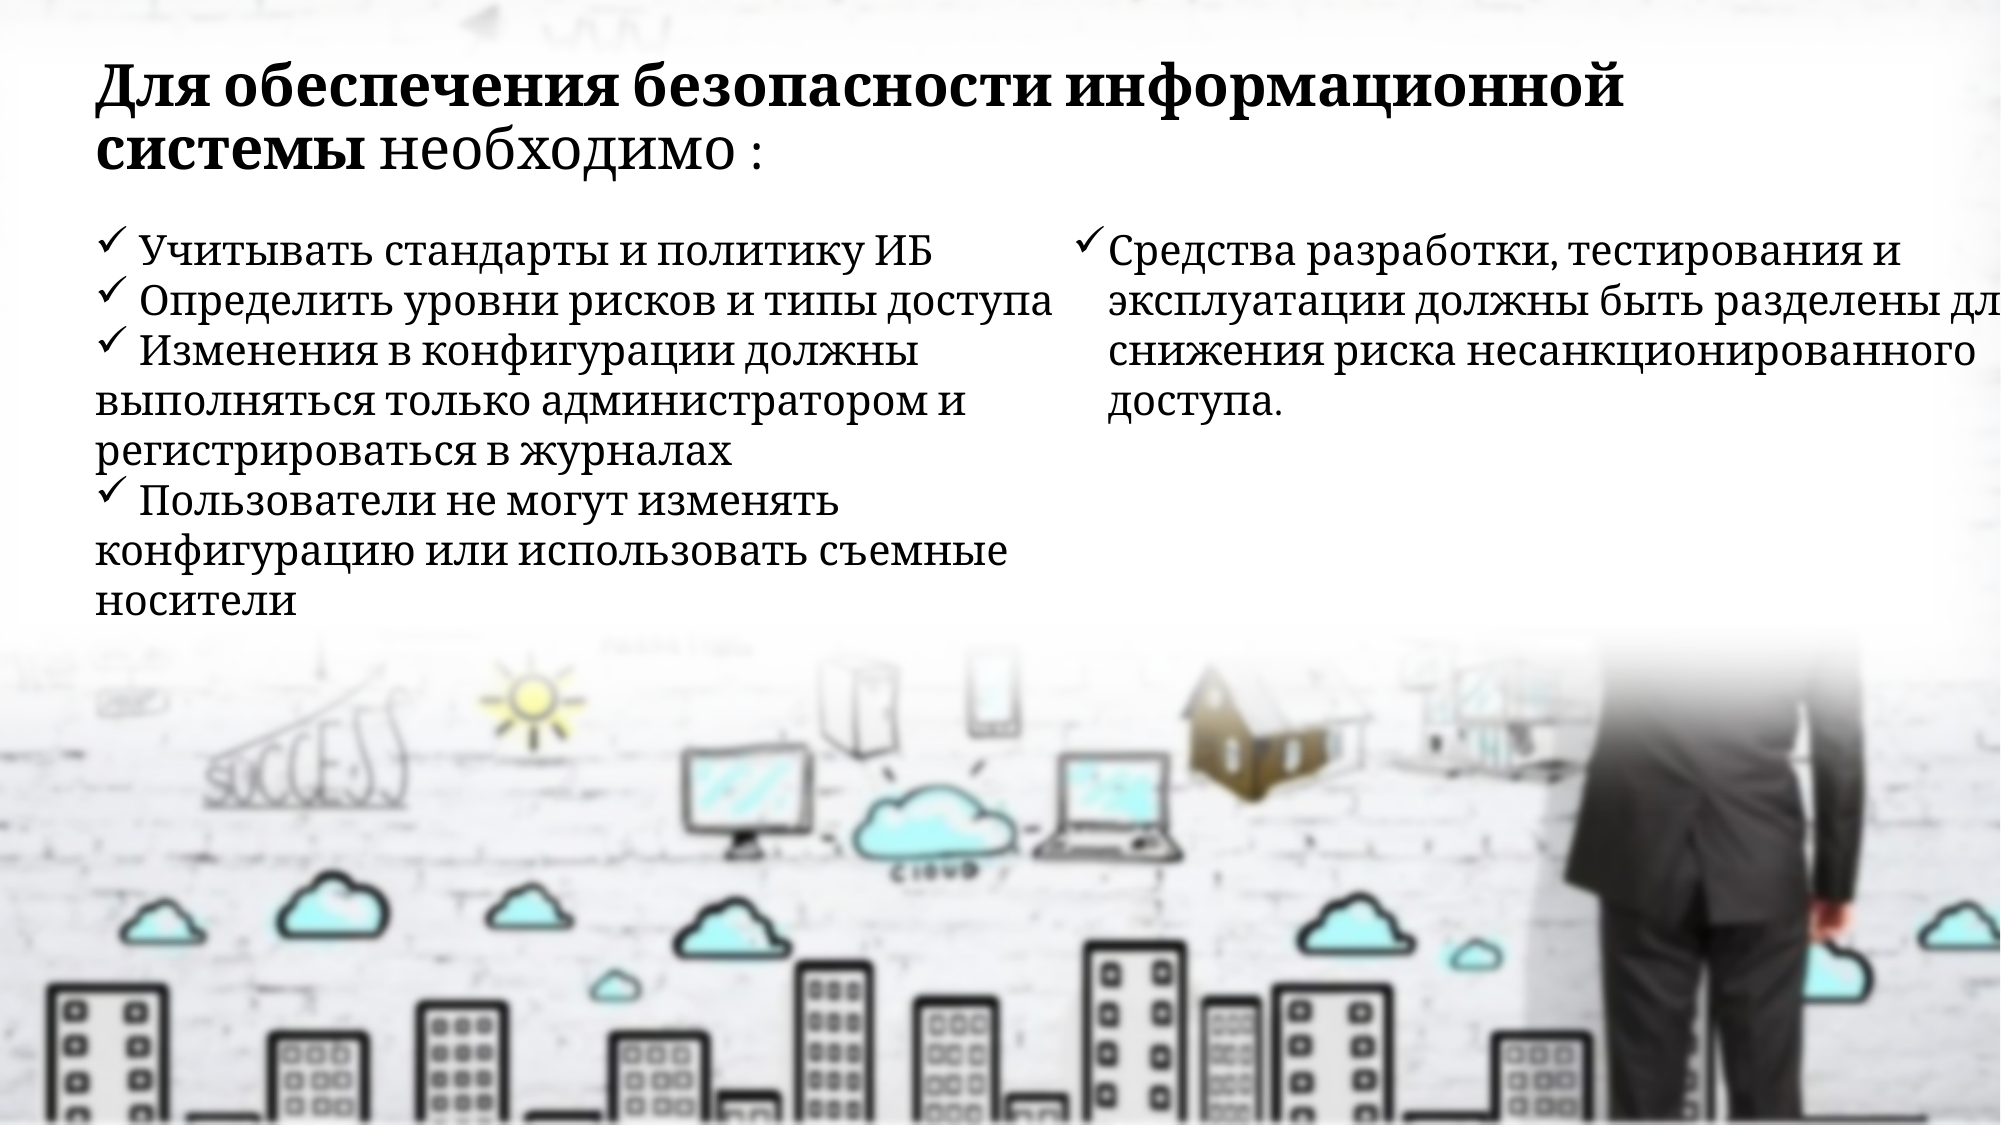

Для обеспечения безопасности информационной системы необходимо :
 Учитывать стандарты и политику ИБ
 Определить уровни рисков и типы доступа
 Изменения в конфигурации должны выполняться только администратором и регистрироваться в журналах
 Пользователи не могут изменять конфигурацию или использовать съемные носители
Средства разработки, тестирования и эксплуатации должны быть разделены для снижения риска несанкционированного доступа.